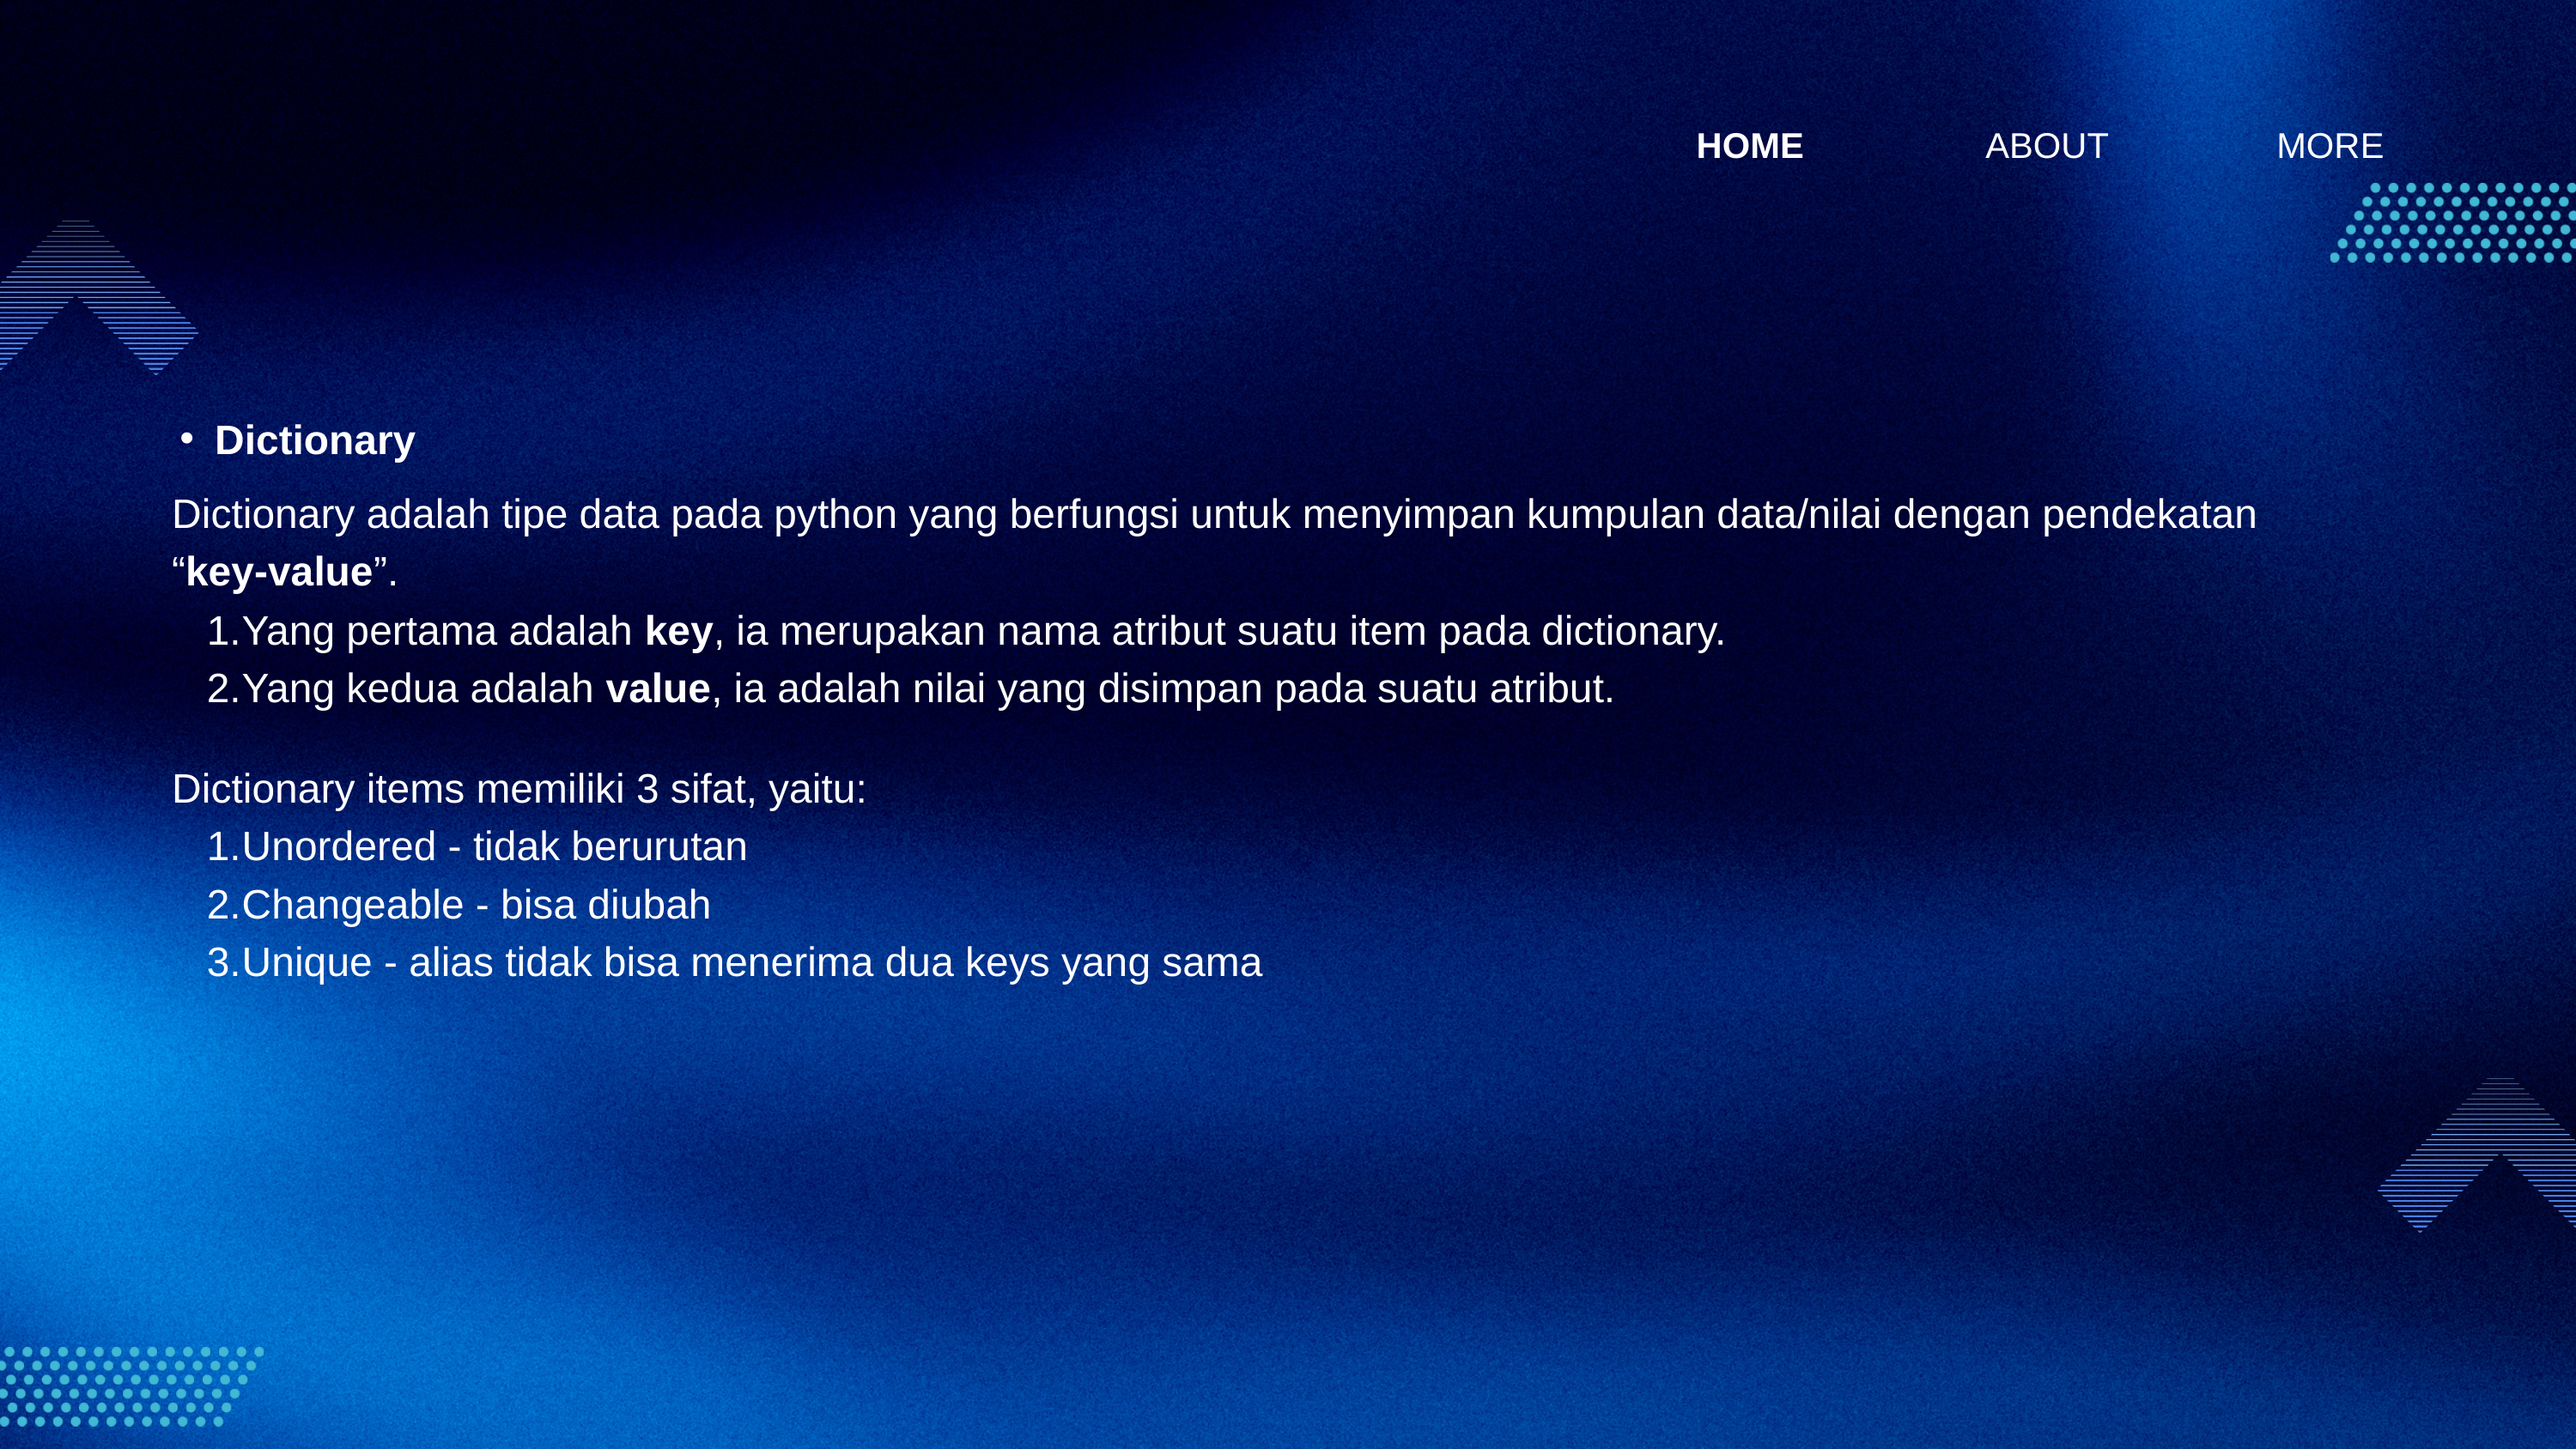

HOME
ABOUT
MORE

Dictionary
Dictionary adalah tipe data pada python yang berfungsi untuk menyimpan kumpulan data/nilai dengan pendekatan “key-value”.
Yang pertama adalah key, ia merupakan nama atribut suatu item pada dictionary.
Yang kedua adalah value, ia adalah nilai yang disimpan pada suatu atribut.
Dictionary items memiliki 3 sifat, yaitu:
Unordered - tidak berurutan
Changeable - bisa diubah
Unique - alias tidak bisa menerima dua keys yang sama